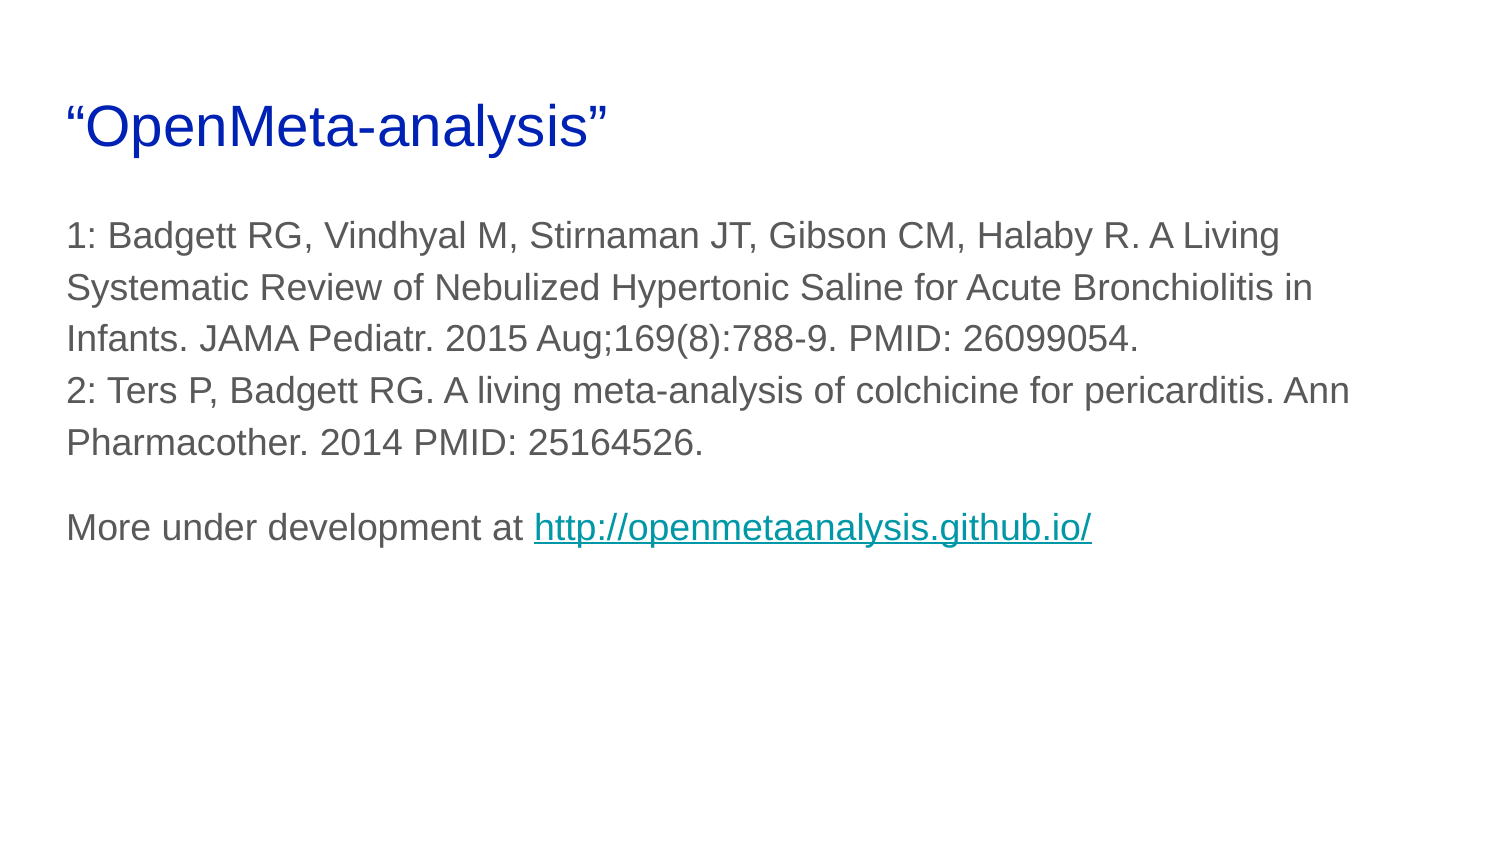

# “OpenMeta-analysis”
1: Badgett RG, Vindhyal M, Stirnaman JT, Gibson CM, Halaby R. A Living Systematic Review of Nebulized Hypertonic Saline for Acute Bronchiolitis in Infants. JAMA Pediatr. 2015 Aug;169(8):788-9. PMID: 26099054.
2: Ters P, Badgett RG. A living meta-analysis of colchicine for pericarditis. Ann
Pharmacother. 2014 PMID: 25164526.
More under development at http://openmetaanalysis.github.io/